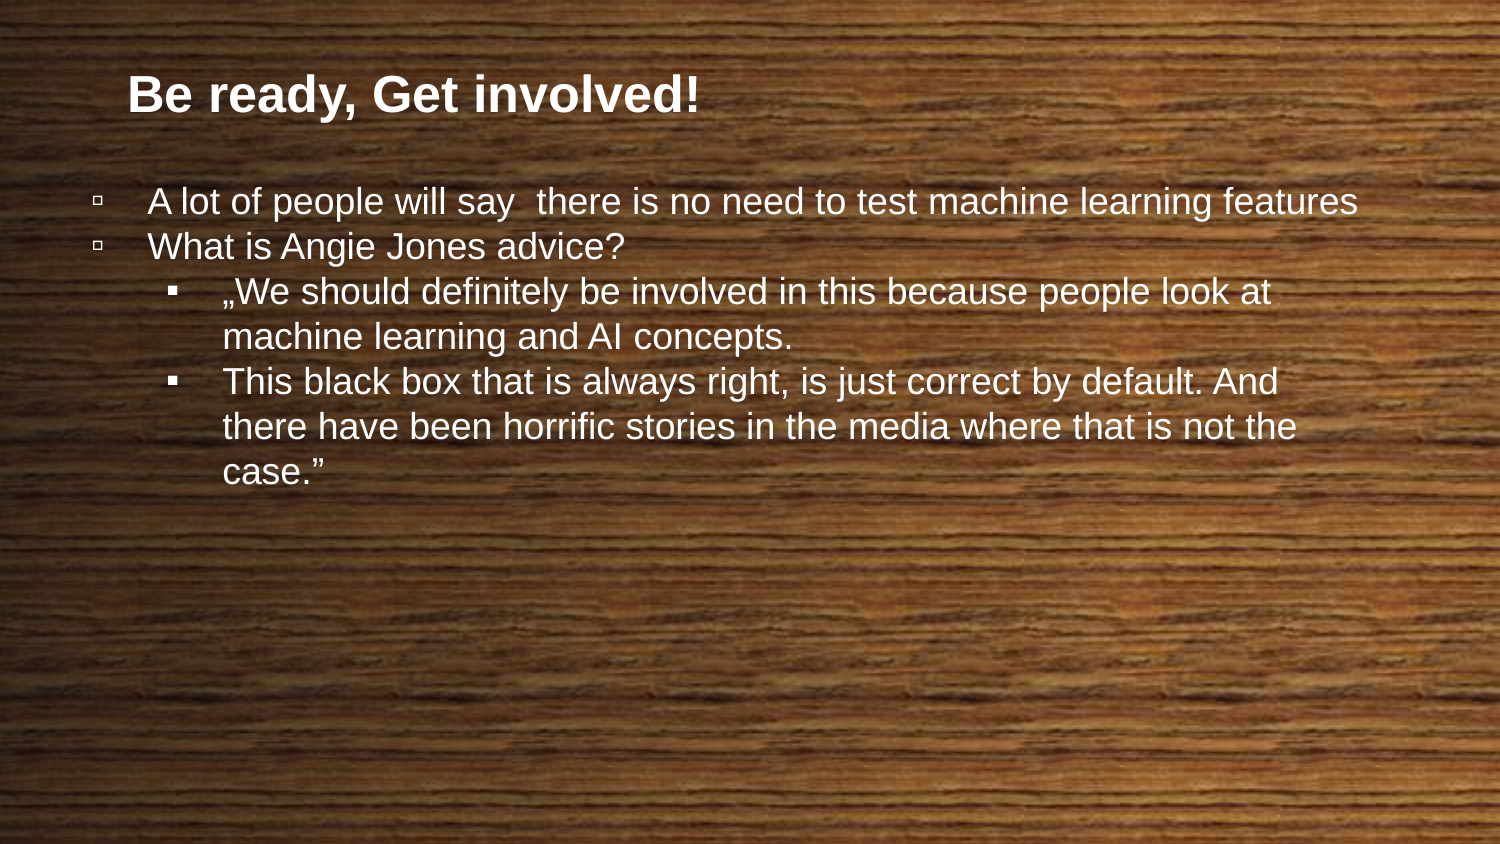

Be ready, Get involved!
A lot of people will say  there is no need to test machine learning features
What is Angie Jones advice?
„We should definitely be involved in this because people look at machine learning and AI concepts.
This black box that is always right, is just correct by default. And there have been horrific stories in the media where that is not the case.”